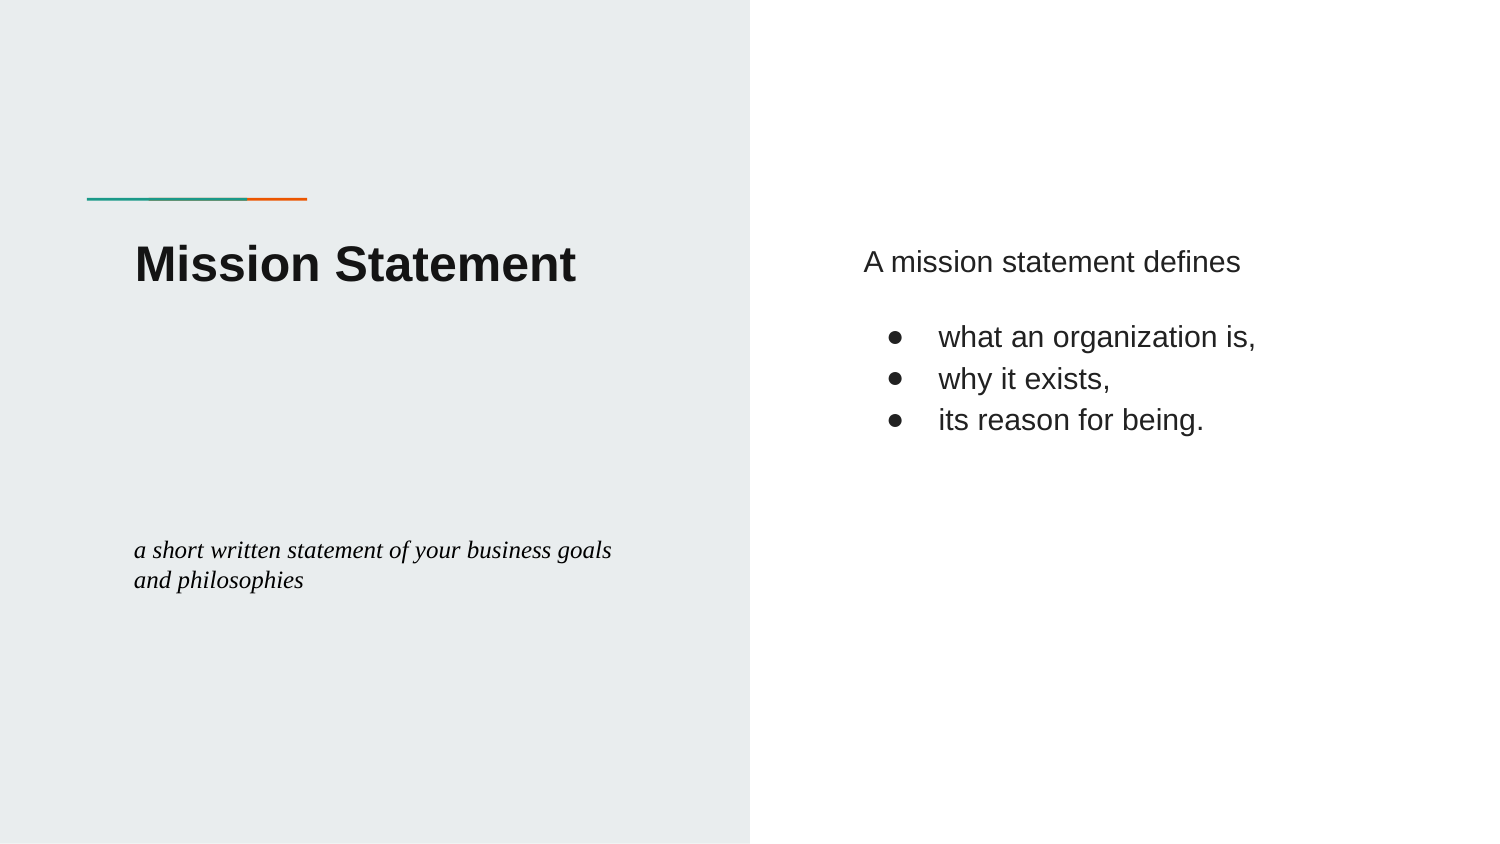

# Mission Statement
A mission statement defines
what an organization is,
why it exists,
its reason for being.
a short written statement of your business goals and philosophies